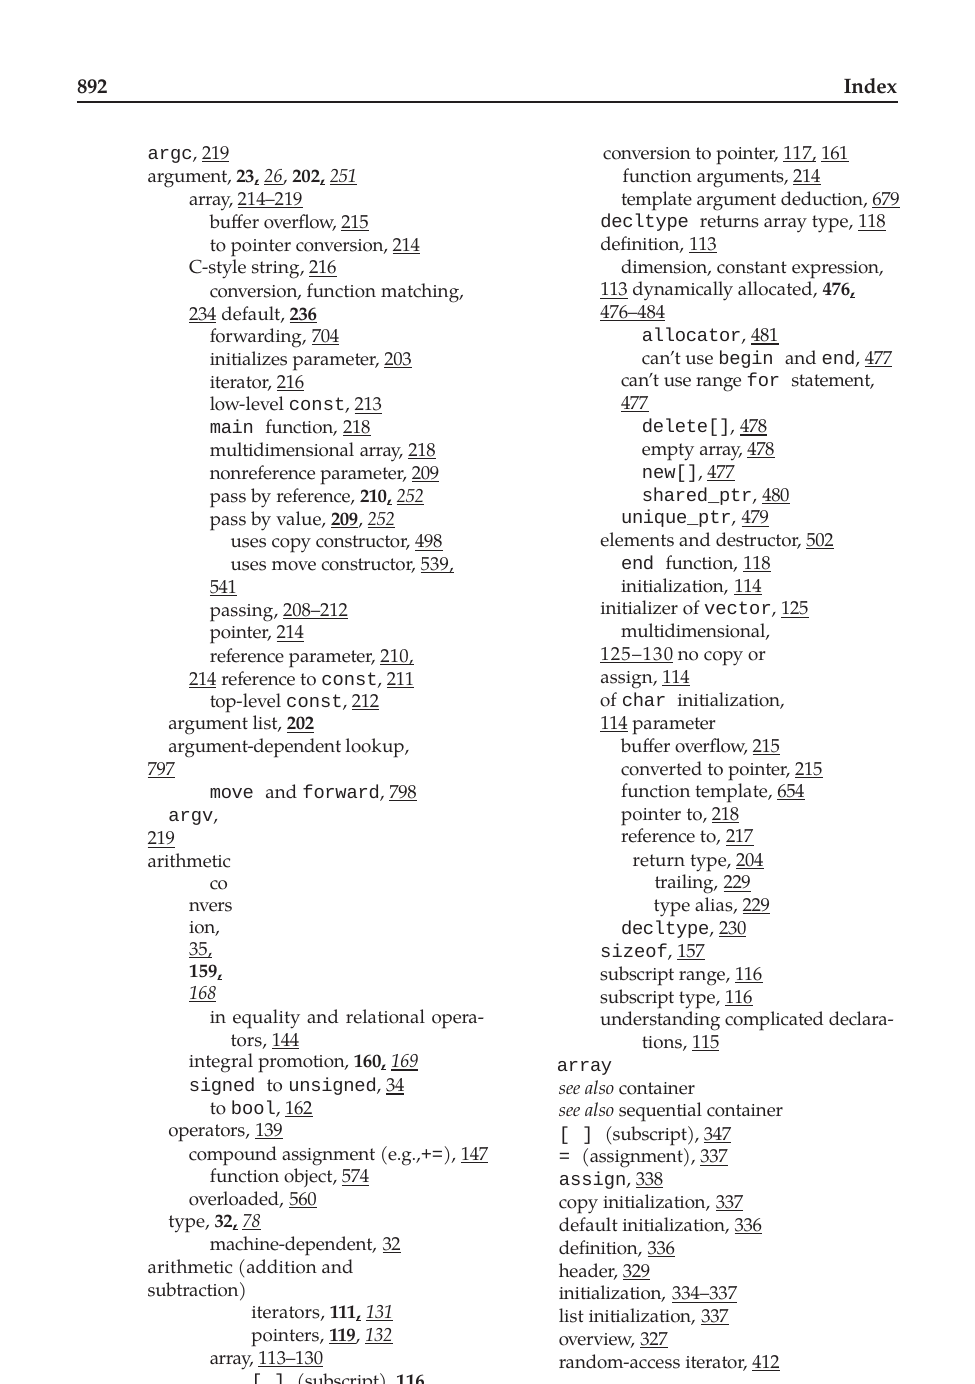

892
Index

conversion to pointer, 117, 161
function arguments, 214
template argument deduction, 679 decltype returns array type, 118 definition, 113
dimension, constant expression, 113 dynamically allocated, 476, 476–484
allocator, 481
can’t use begin and end, 477 can’t use range for statement, 477
delete[], 478
empty array, 478
new[], 477
shared_ptr, 480
unique_ptr, 479 elements and destructor, 502
end function, 118
initialization, 114 initializer of vector, 125
multidimensional, 125–130 no copy or assign, 114
of char initialization, 114 parameter
buffer overflow, 215 converted to pointer, 215
function template, 654
pointer to, 218
reference to, 217
return type, 204
trailing, 229
type alias, 229
decltype, 230
sizeof, 157
subscript range, 116
subscript type, 116
understanding complicated declara- tions, 115
array
see also container
see also sequential container
[ ] (subscript), 347
= (assignment), 337
assign, 338
copy initialization, 337
default initialization, 336
definition, 336
header, 329
initialization, 334–337
list initialization, 337
overview, 327
random-access iterator, 412
argc, 219
argument, 23, 26, 202, 251
array, 214–219
buffer overflow, 215
to pointer conversion, 214 C-style string, 216
conversion, function matching, 234 default, 236
forwarding, 704
initializes parameter, 203
iterator, 216
low-level const, 213
main function, 218
multidimensional array, 218
nonreference parameter, 209
pass by reference, 210, 252
pass by value, 209, 252
uses copy constructor, 498
uses move constructor, 539, 541
passing, 208–212
pointer, 214
reference parameter, 210, 214 reference to const, 211
top-level const, 212
argument list, 202
argument-dependent lookup, 797
move and forward, 798
argv, 219 arithmetic
conversion, 35, 159, 168
in equality and relational opera- tors, 144
integral promotion, 160, 169
signed to unsigned, 34 to bool, 162
operators, 139
compound assignment (e.g.,+=), 147 function object, 574
overloaded, 560
type, 32, 78
machine-dependent, 32 arithmetic (addition and subtraction)
iterators, 111, 131
pointers, 119, 132
array, 113–130
[ ] (subscript), 116, 132
argument and parameter, 214–219 argument conversion, 214
auto returns pointer, 117
begin function, 118
compound type, 113